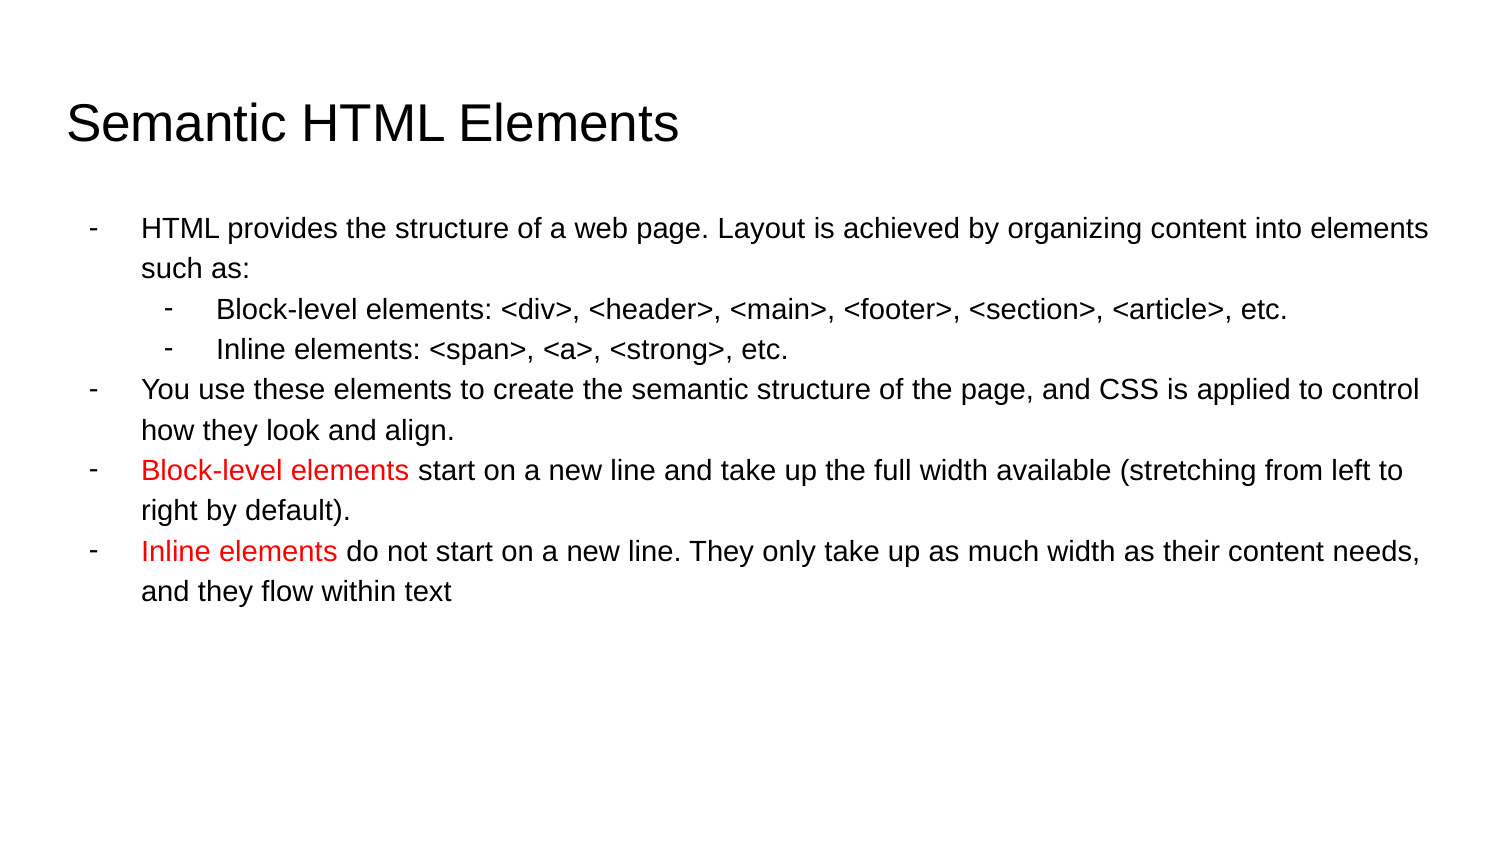

# Semantic HTML Elements
HTML provides the structure of a web page. Layout is achieved by organizing content into elements such as:
Block-level elements: <div>, <header>, <main>, <footer>, <section>, <article>, etc.
Inline elements: <span>, <a>, <strong>, etc.
You use these elements to create the semantic structure of the page, and CSS is applied to control how they look and align.
Block-level elements start on a new line and take up the full width available (stretching from left to right by default).
Inline elements do not start on a new line. They only take up as much width as their content needs, and they flow within text